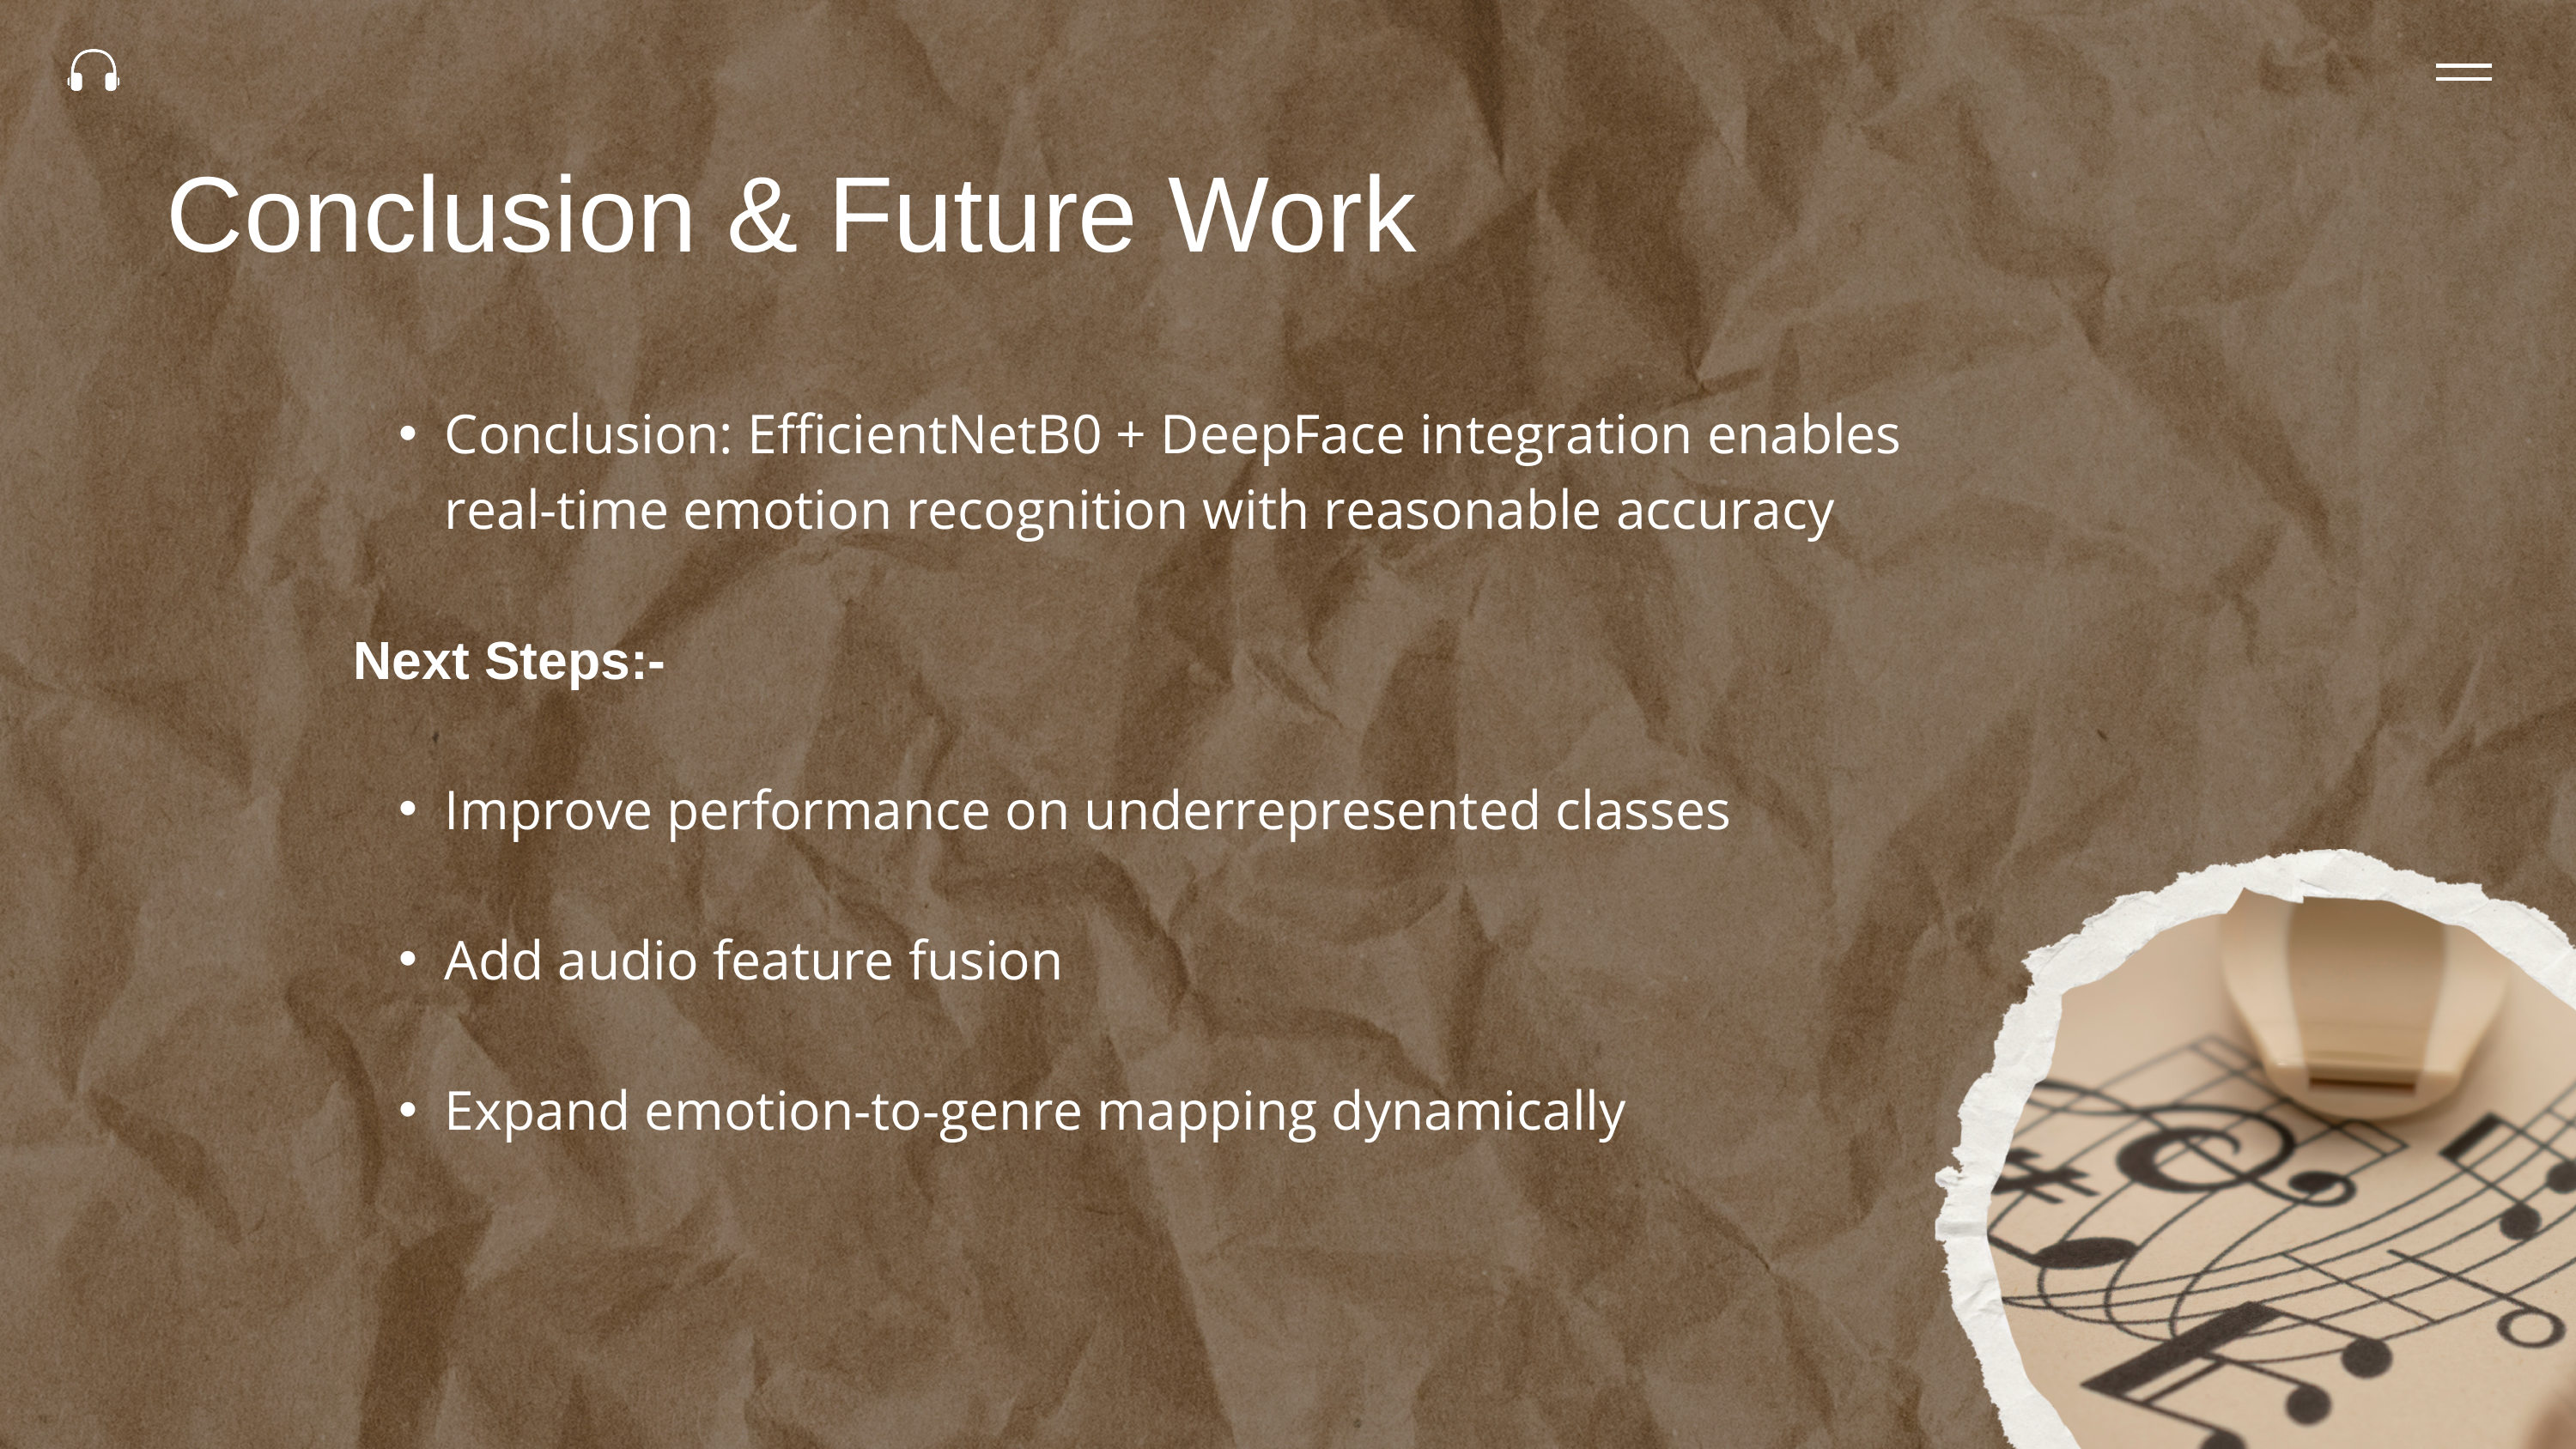

Conclusion & Future Work
Conclusion: EfficientNetB0 + DeepFace integration enables real-time emotion recognition with reasonable accuracy

Next Steps:-

Improve performance on underrepresented classes

Add audio feature fusion

Expand emotion-to-genre mapping dynamically